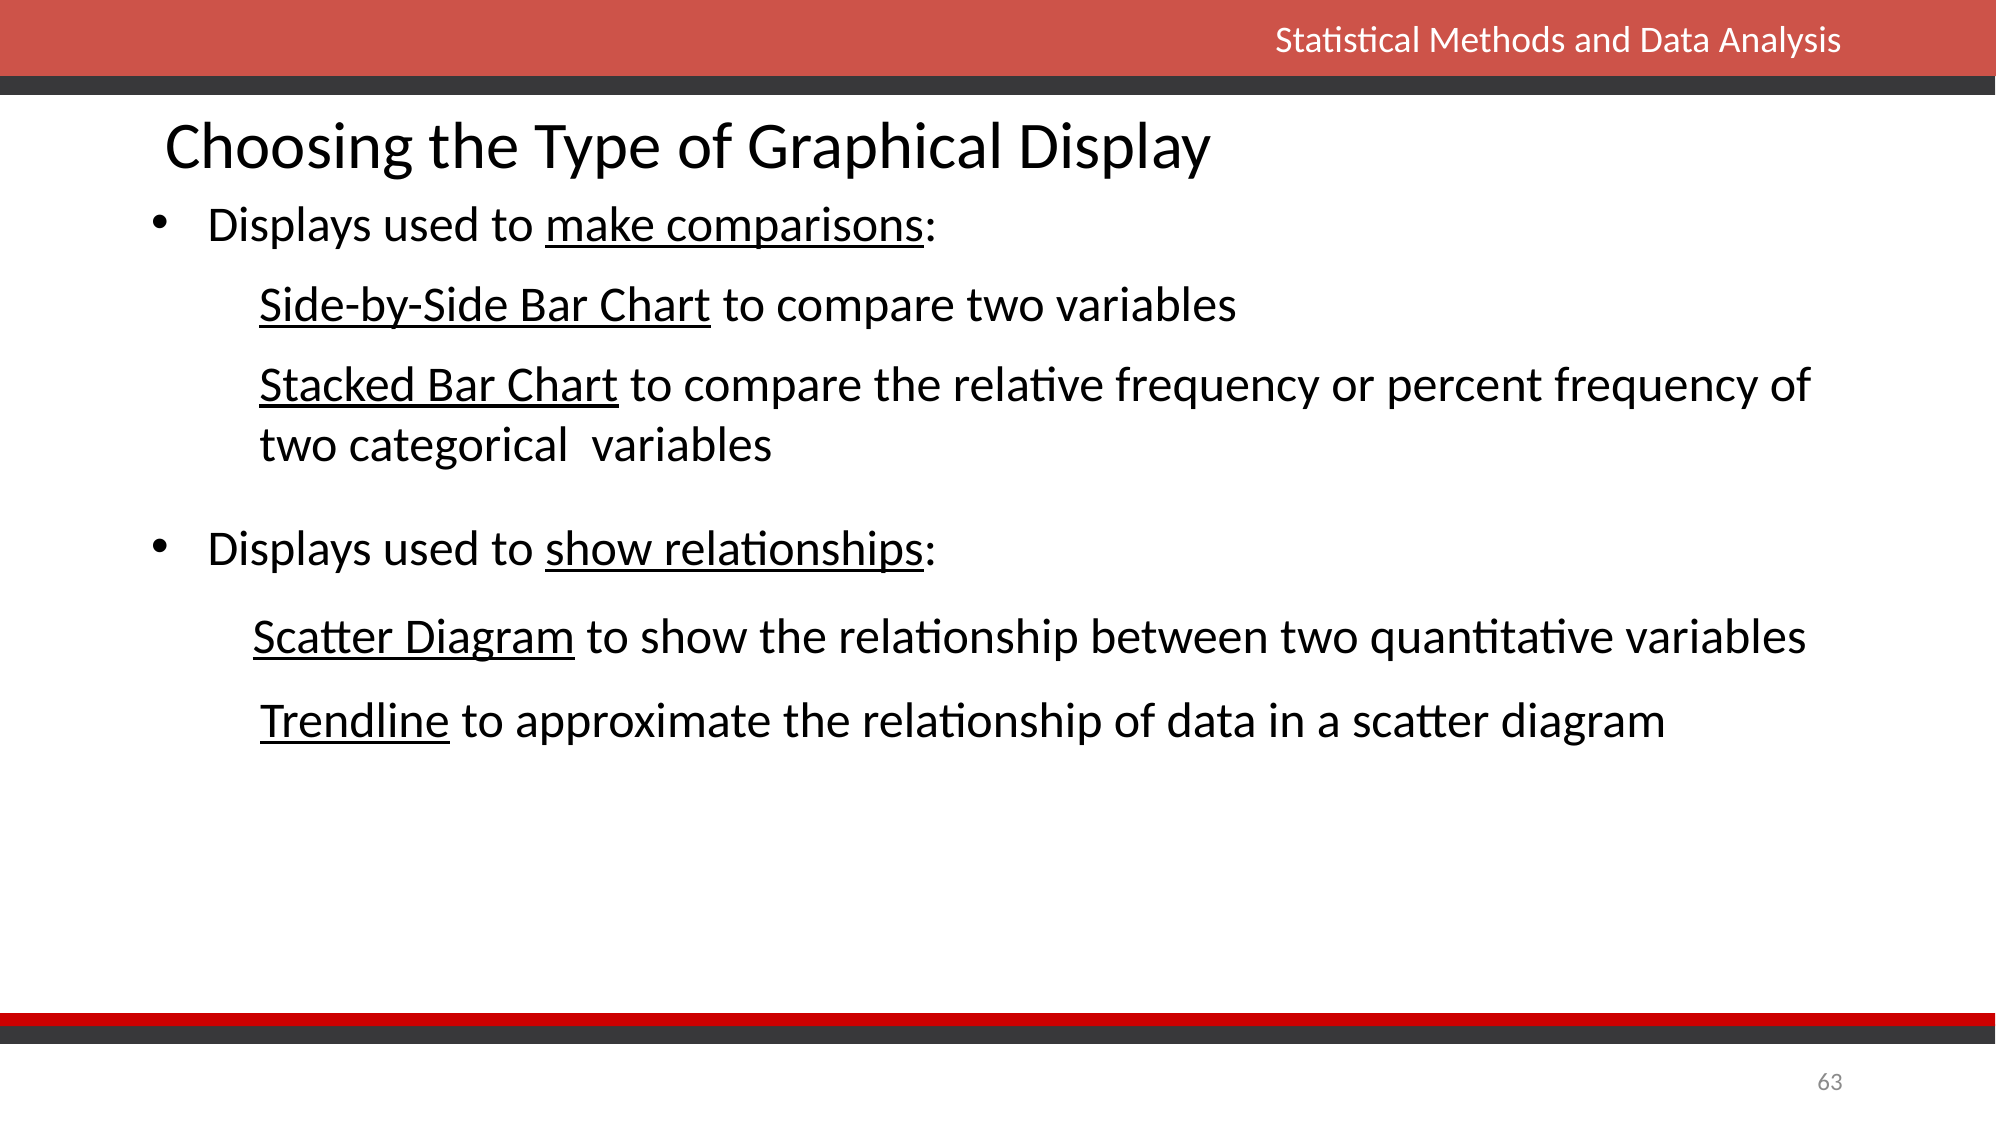

Choosing the Type of Graphical Display
Displays used to make comparisons:
Side-by-Side Bar Chart to compare two variables
Stacked Bar Chart to compare the relative frequency or percent frequency of two categorical  variables
Displays used to show relationships:
Scatter Diagram to show the relationship between two quantitative variables
Trendline to approximate the relationship of data in a scatter diagram
63